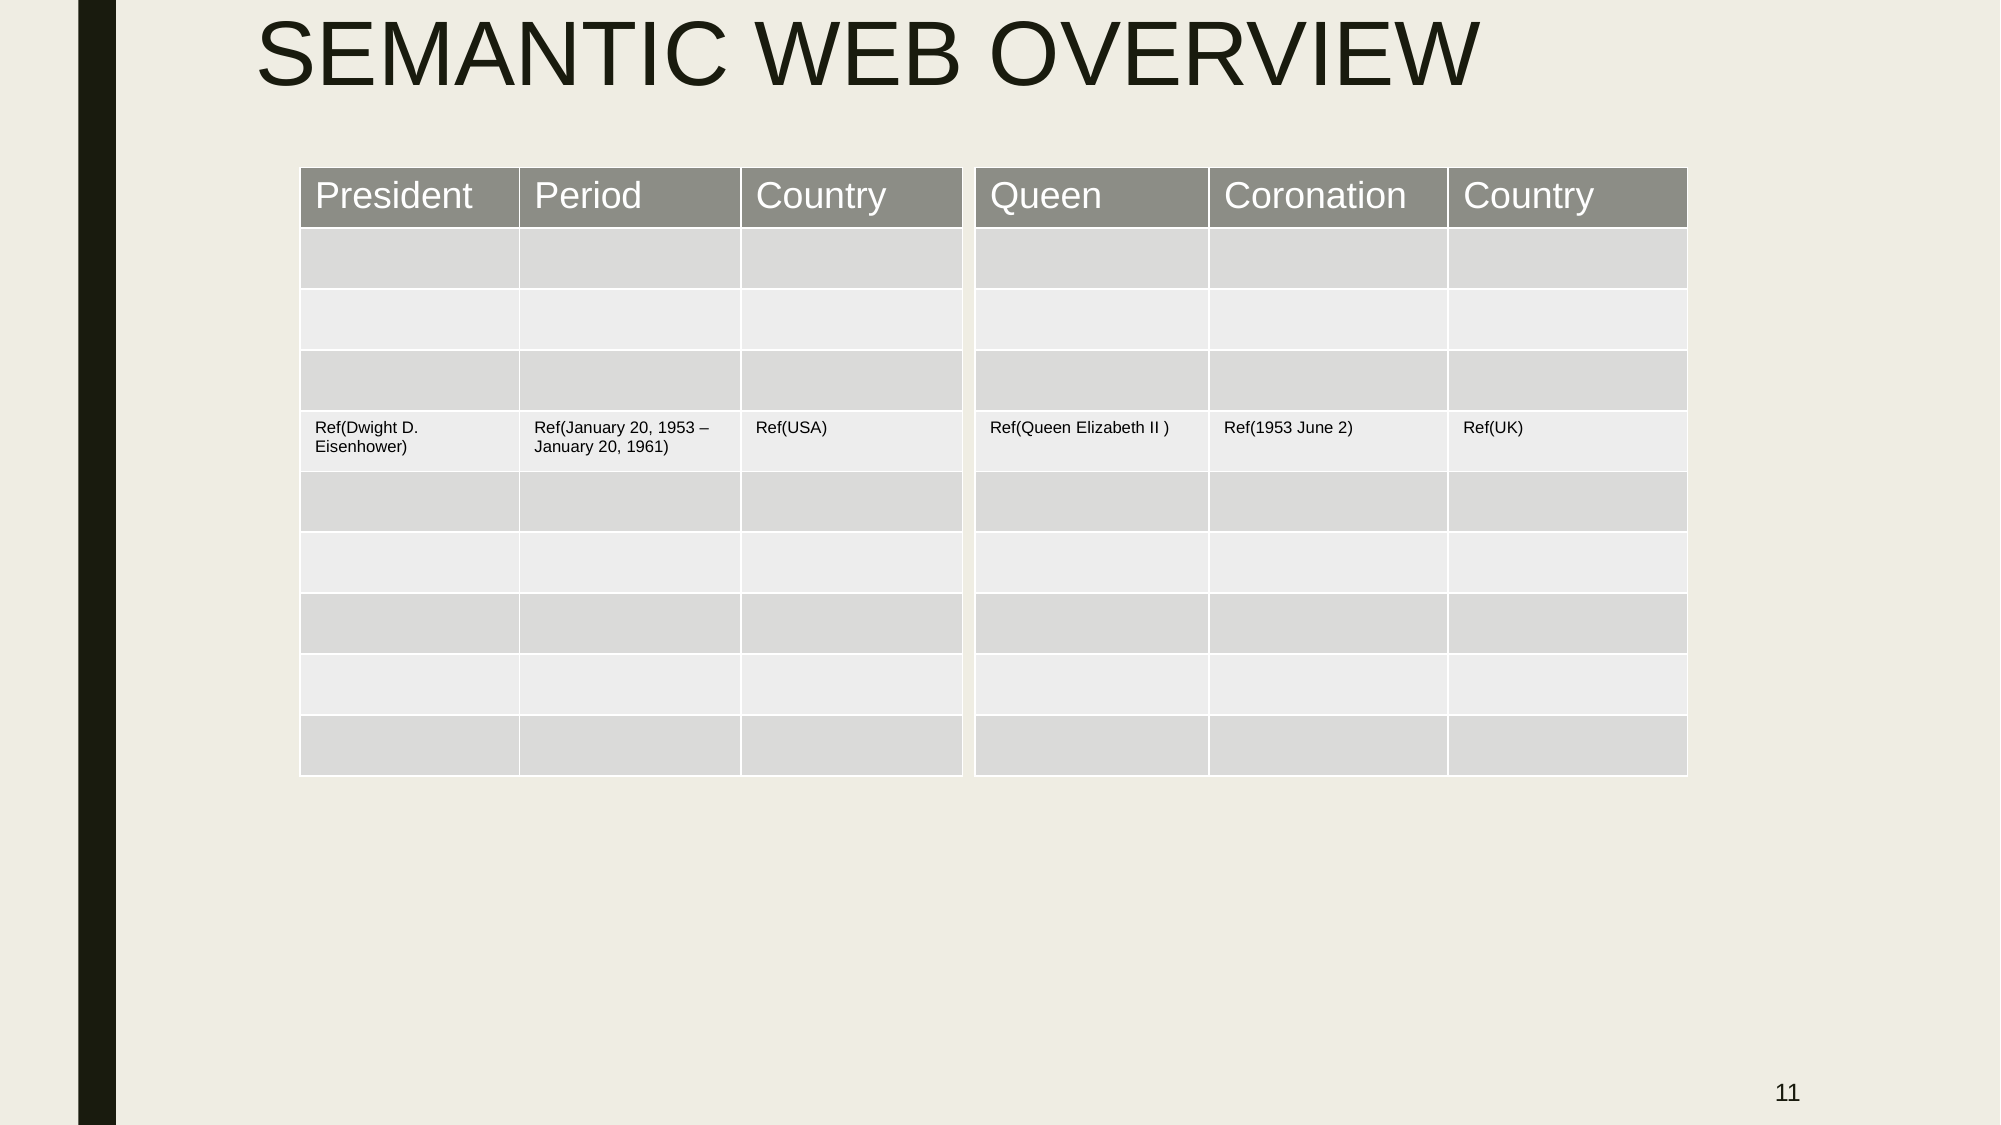

# SEMANTIC WEB OVERVIEW
| President | Period | Country |
| --- | --- | --- |
|  |  |  |
|  |  |  |
|  |  |  |
| Ref(Dwight D. Eisenhower) | Ref(January 20, 1953 – January 20, 1961) | Ref(USA) |
|  |  |  |
|  |  |  |
|  |  |  |
|  |  |  |
|  |  |  |
| Queen | Coronation | Country |
| --- | --- | --- |
|  |  |  |
|  |  |  |
|  |  |  |
| Ref(Queen Elizabeth II ) | Ref(1953 June 2) | Ref(UK) |
|  |  |  |
|  |  |  |
|  |  |  |
|  |  |  |
|  |  |  |
11